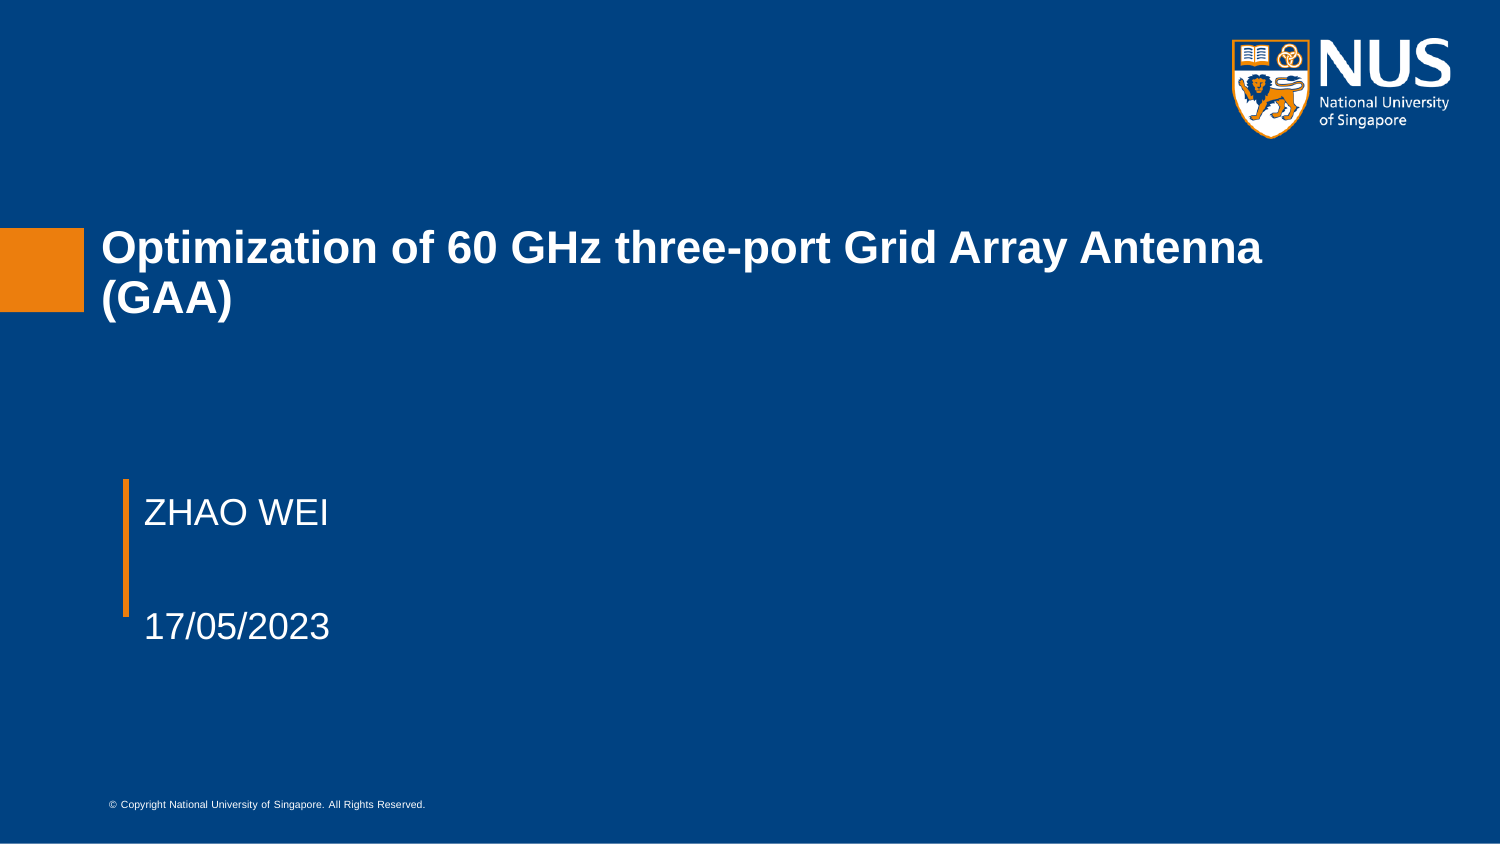

Optimization of 60 GHz three-port Grid Array Antenna (GAA)

ZHAO WEI  17/05/2023

© Copyright National University of Singapore. All Rights Reserved.